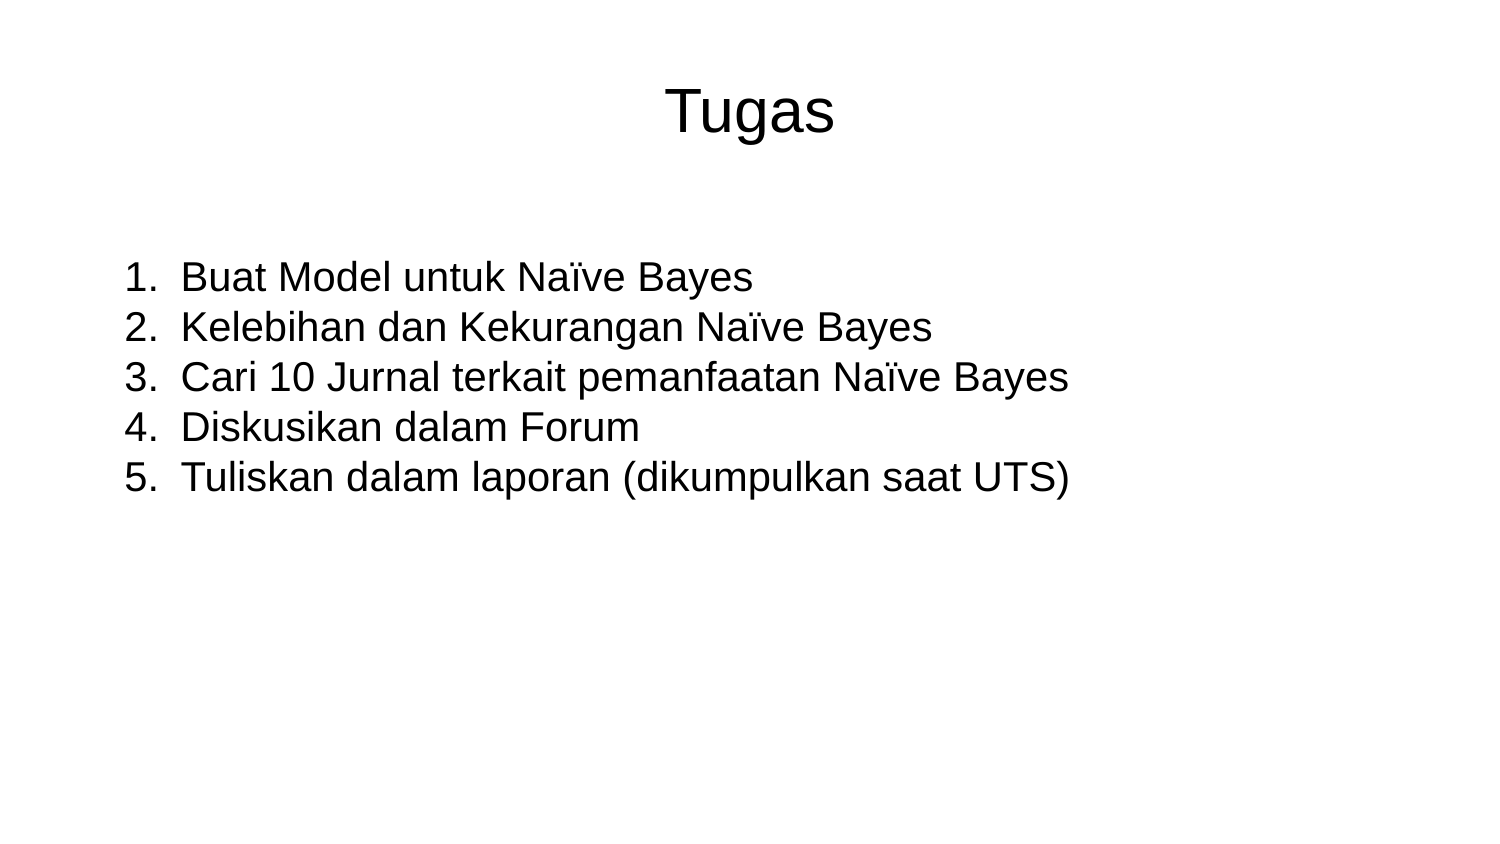

# Tugas
Buat Model untuk Naïve Bayes
Kelebihan dan Kekurangan Naïve Bayes
Cari 10 Jurnal terkait pemanfaatan Naïve Bayes
Diskusikan dalam Forum
Tuliskan dalam laporan (dikumpulkan saat UTS)